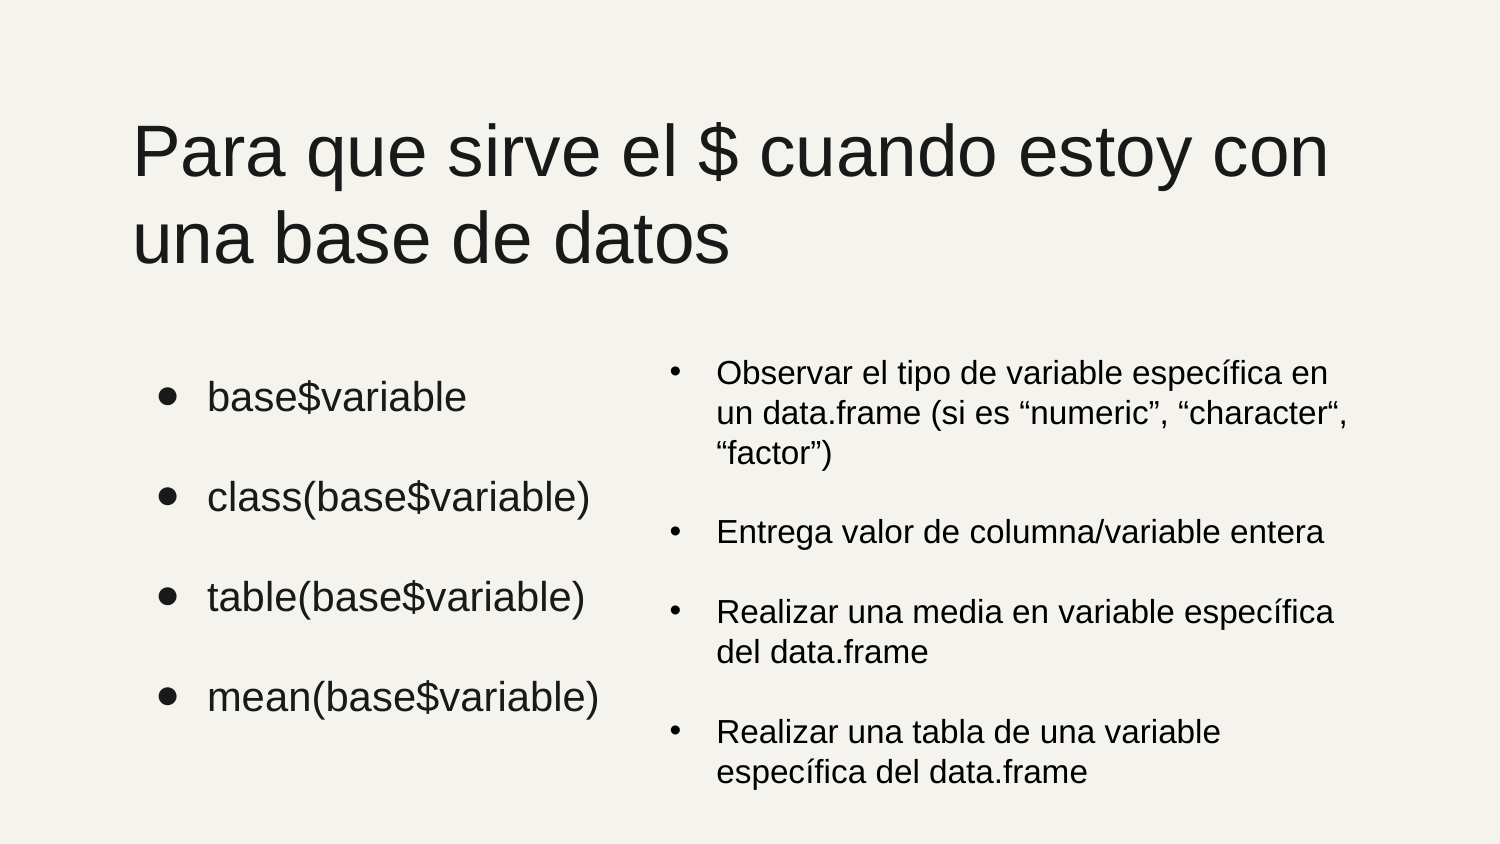

21
# Para que sirve el $ cuando estoy con una base de datos

base$variable

class(base$variable)

table(base$variable)

mean(base$variable)

Observar el tipo de variable específica en un data.frame (si es “numeric”, “character“, “factor”)

Entrega valor de columna/variable entera

Realizar una media en variable específica del data.frame

Realizar una tabla de una variable específica del data.frame